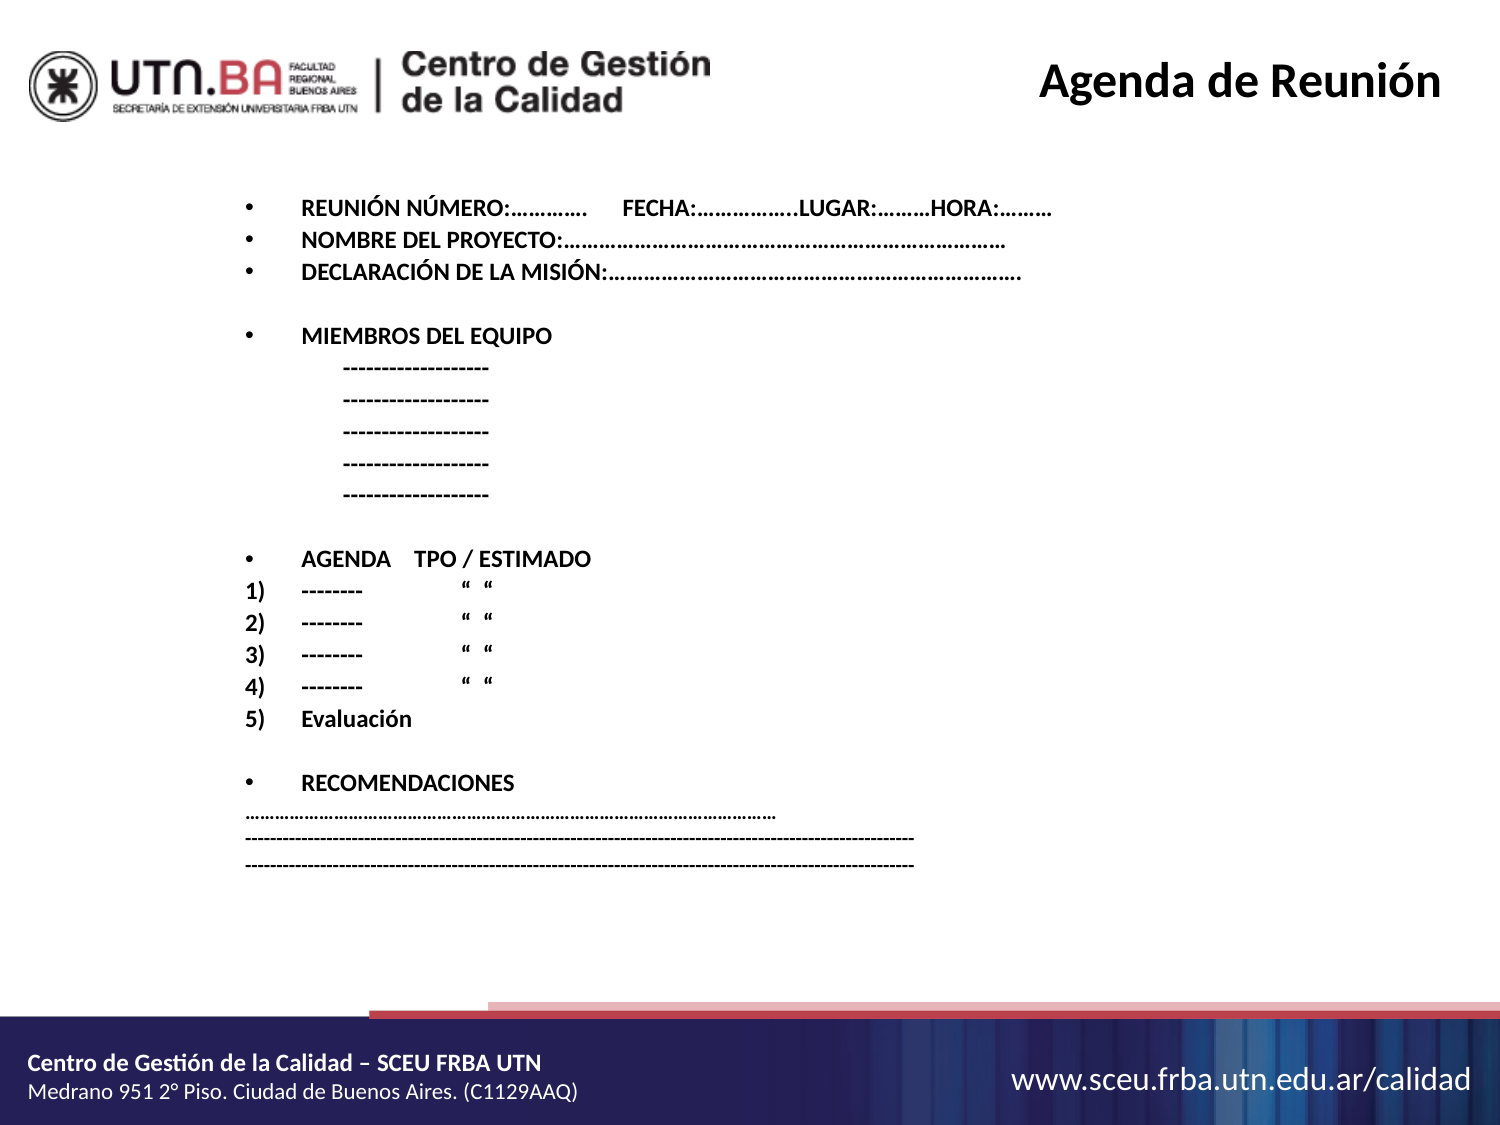

Agenda de Reunión
REUNIÓN NÚMERO:………….      FECHA:……………..LUGAR:………HORA:………
NOMBRE DEL PROYECTO:…………………………………………………………………
DECLARACIÓN DE LA MISIÓN:…………………………………………………………….

MIEMBROS DEL EQUIPO
                 -------------------
                 -------------------
                 -------------------
                 -------------------
                 -------------------

AGENDA    TPO / ESTIMADO
--------                 “  “
--------                 “  “
--------                 “  “
--------                 “  “
Evaluación

RECOMENDACIONES
………………………………………………………………………………………………
-----------------------------------------------------------------------------------------------------------
-----------------------------------------------------------------------------------------------------------